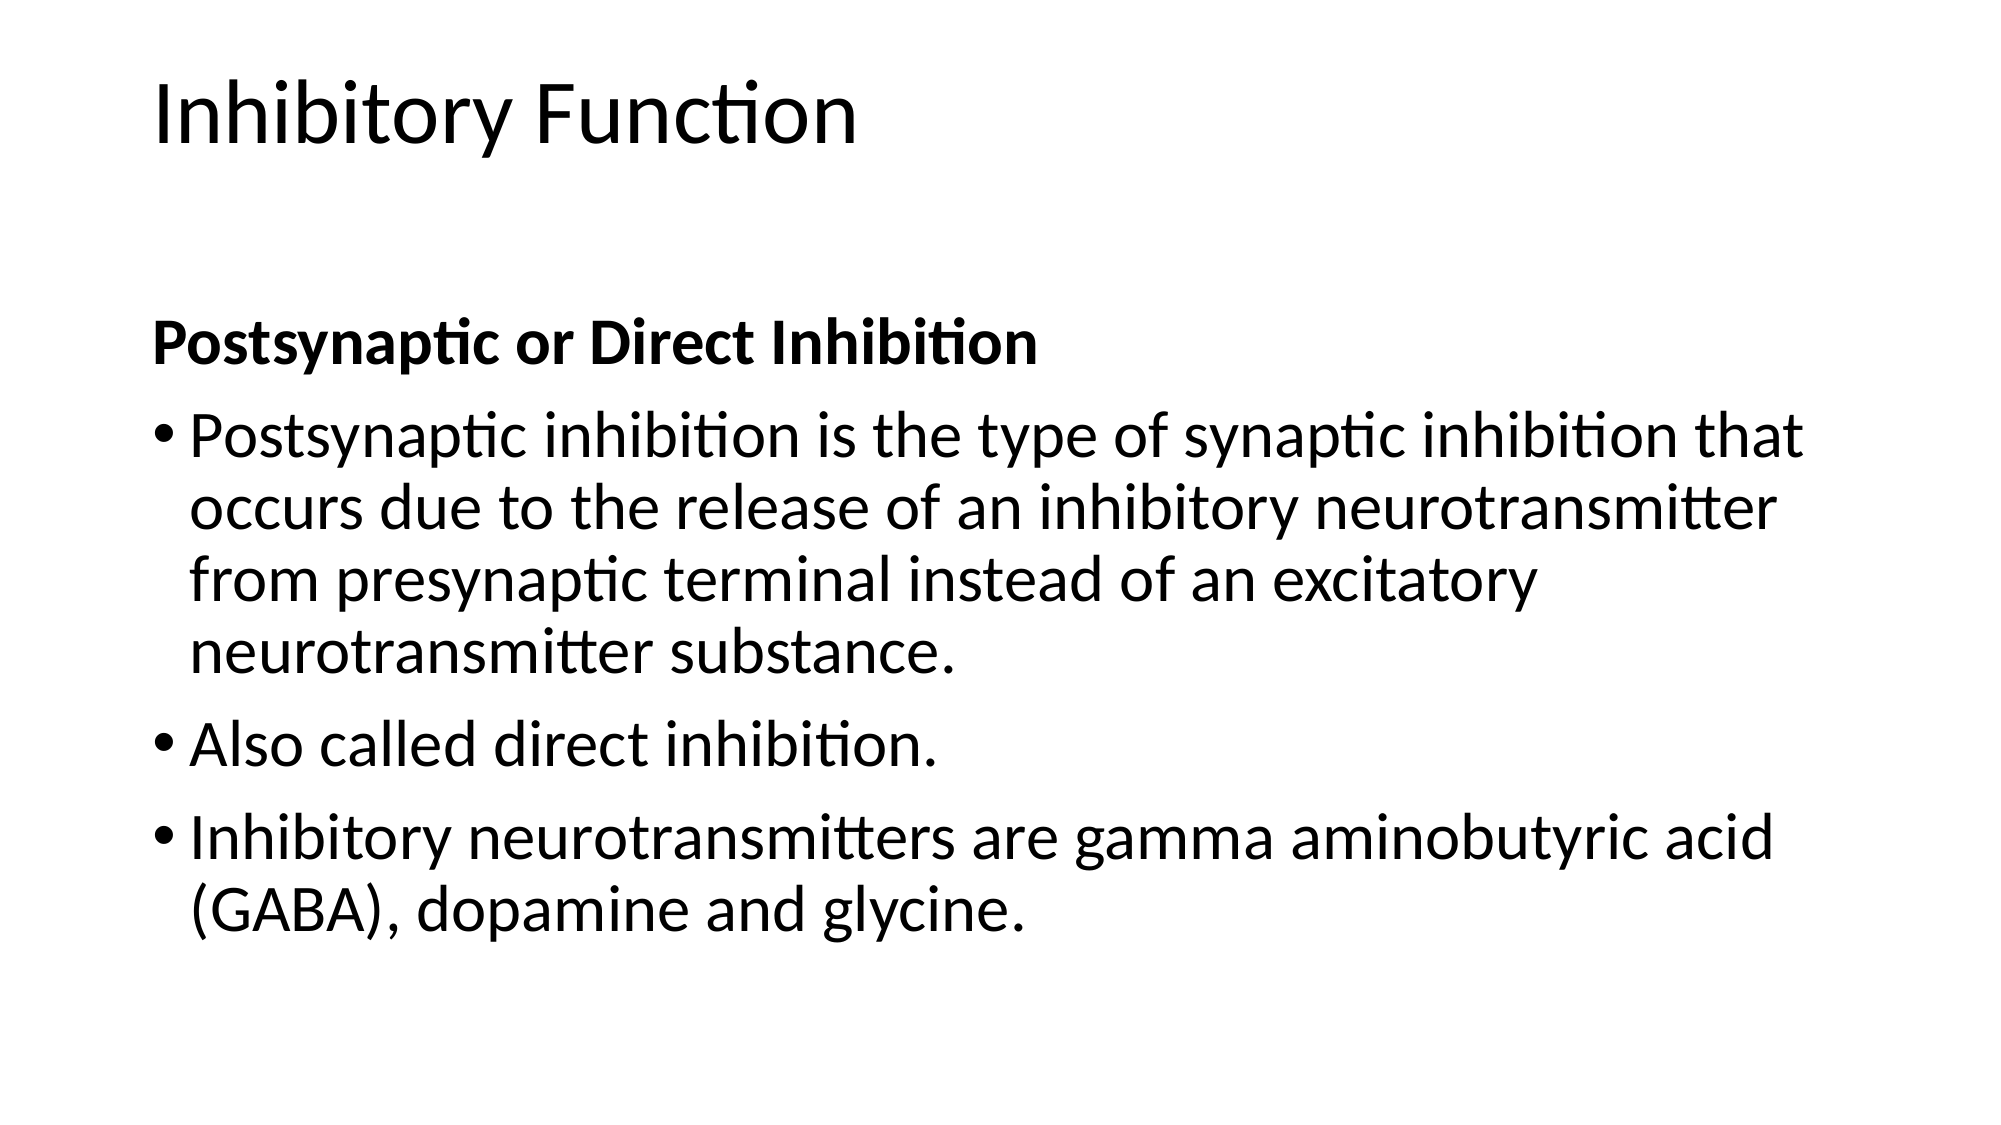

# Inhibitory Function
Postsynaptic or Direct Inhibition
Postsynaptic inhibition is the type of synaptic inhibition that occurs due to the release of an inhibitory neurotransmitter from presynaptic terminal instead of an excitatory neurotransmitter substance.
Also called direct inhibition.
Inhibitory neurotransmitters are gamma aminobutyric acid (GABA), dopamine and glycine.